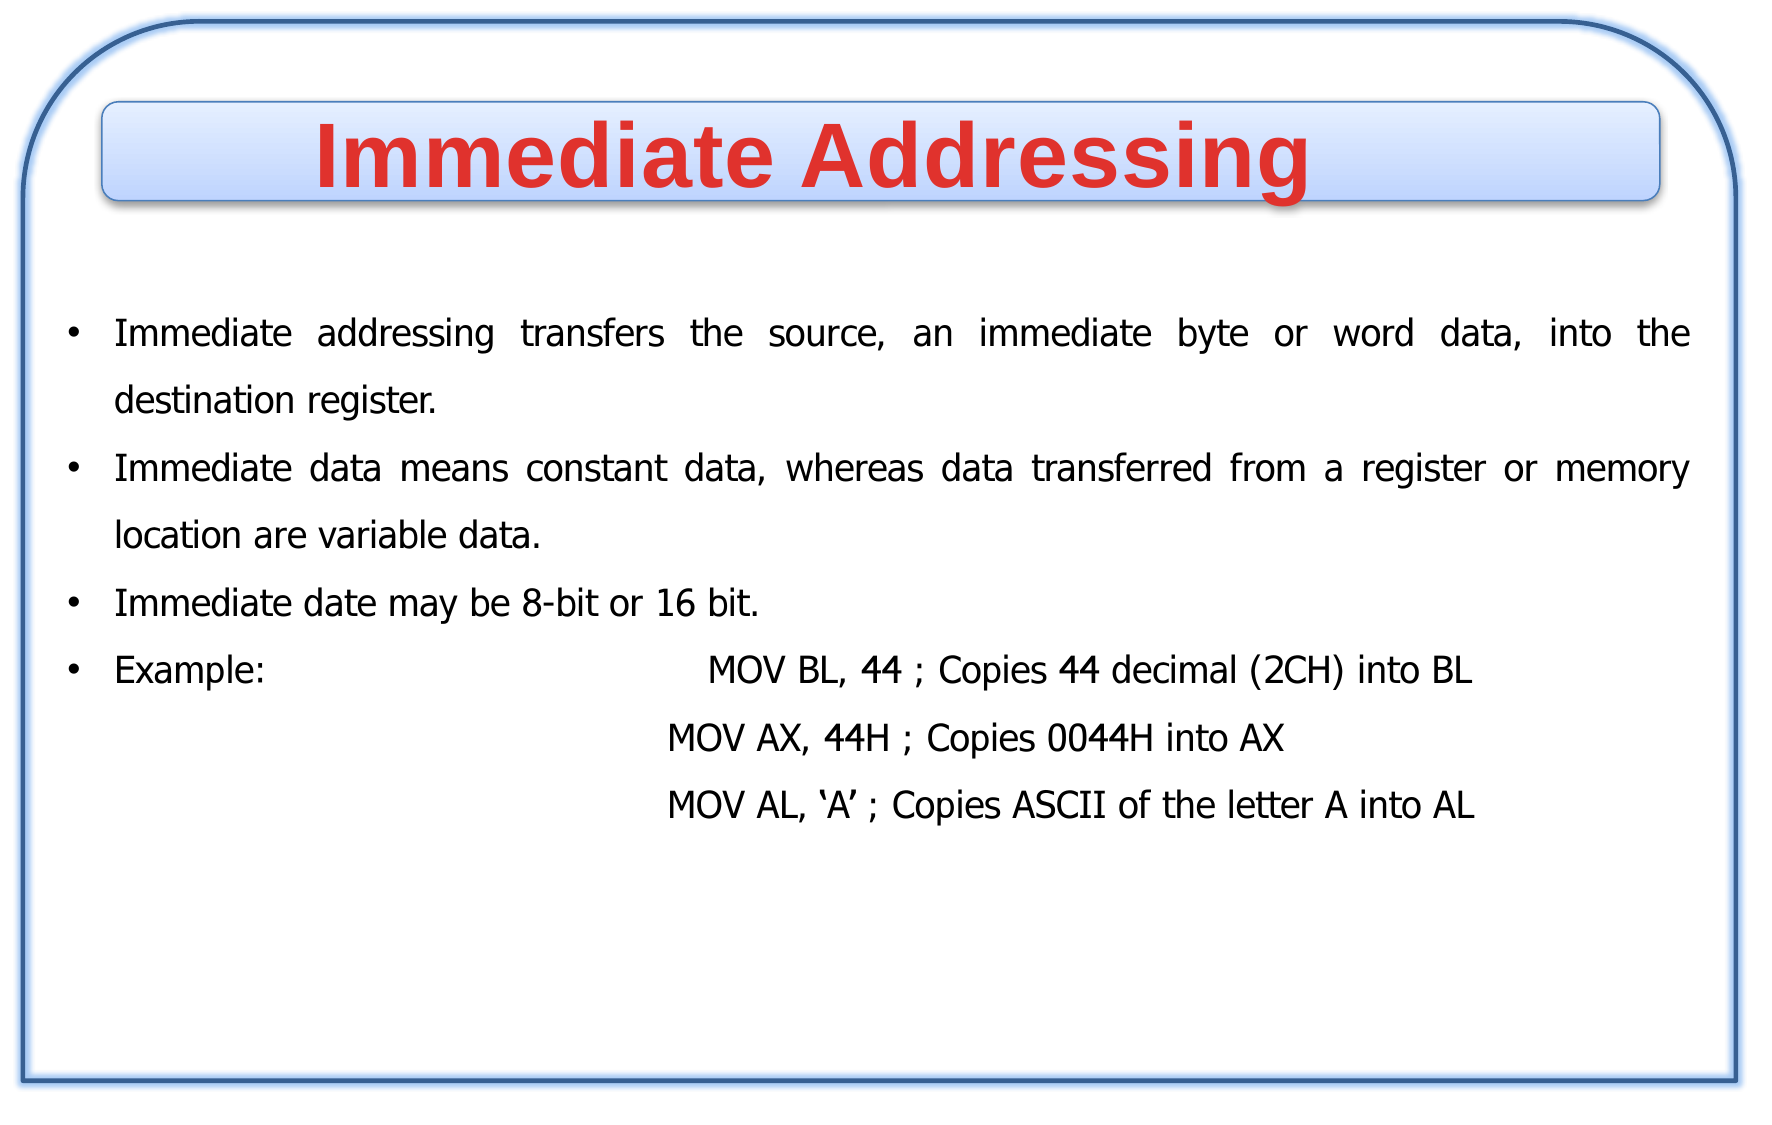

Immediate Addressing
Immediate addressing transfers the source, an immediate byte or word data, into the destination register.
Immediate data means constant data, whereas data transferred from a register or memory location are variable data.
Immediate date may be 8-bit or 16 bit.
Example: 	                         MOV BL, 44 ; Copies 44 decimal (2CH) into BL
				MOV AX, 44H ; Copies 0044H into AX
				MOV AL, ‘A’ ; Copies ASCII of the letter A into AL